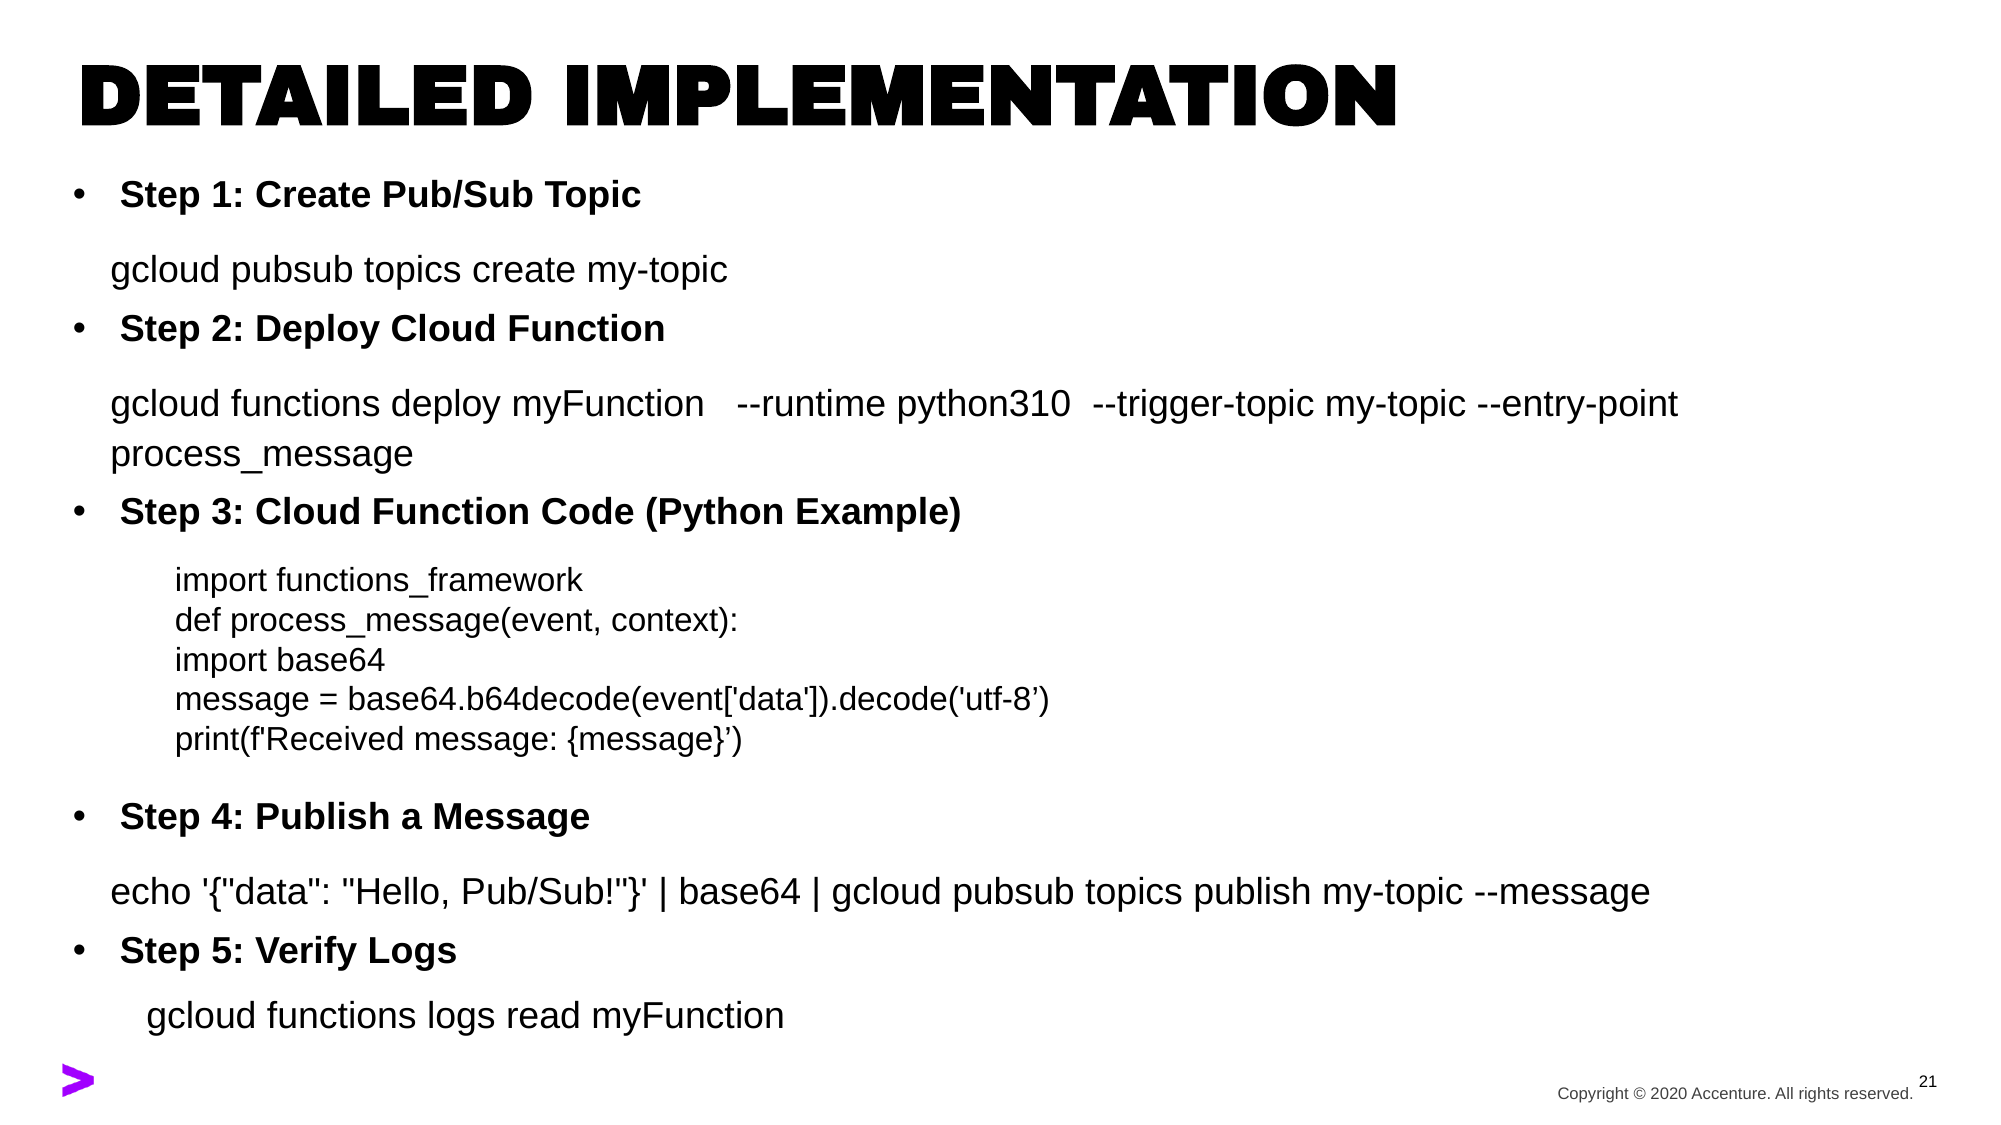

# Detailed Implementation
Step 1: Create Pub/Sub Topic
gcloud pubsub topics create my-topic
Step 2: Deploy Cloud Function
gcloud functions deploy myFunction   --runtime python310  --trigger-topic my-topic --entry-point process_message
Step 3: Cloud Function Code (Python Example)
  import functions_framework
  def process_message(event, context):
  import base64
  message = base64.b64decode(event['data']).decode('utf-8’)
  print(f'Received message: {message}’)

Step 4: Publish a Message
echo '{"data": "Hello, Pub/Sub!"}' | base64 | gcloud pubsub topics publish my-topic --message
Step 5: Verify Logs
       gcloud functions logs read myFunction

21